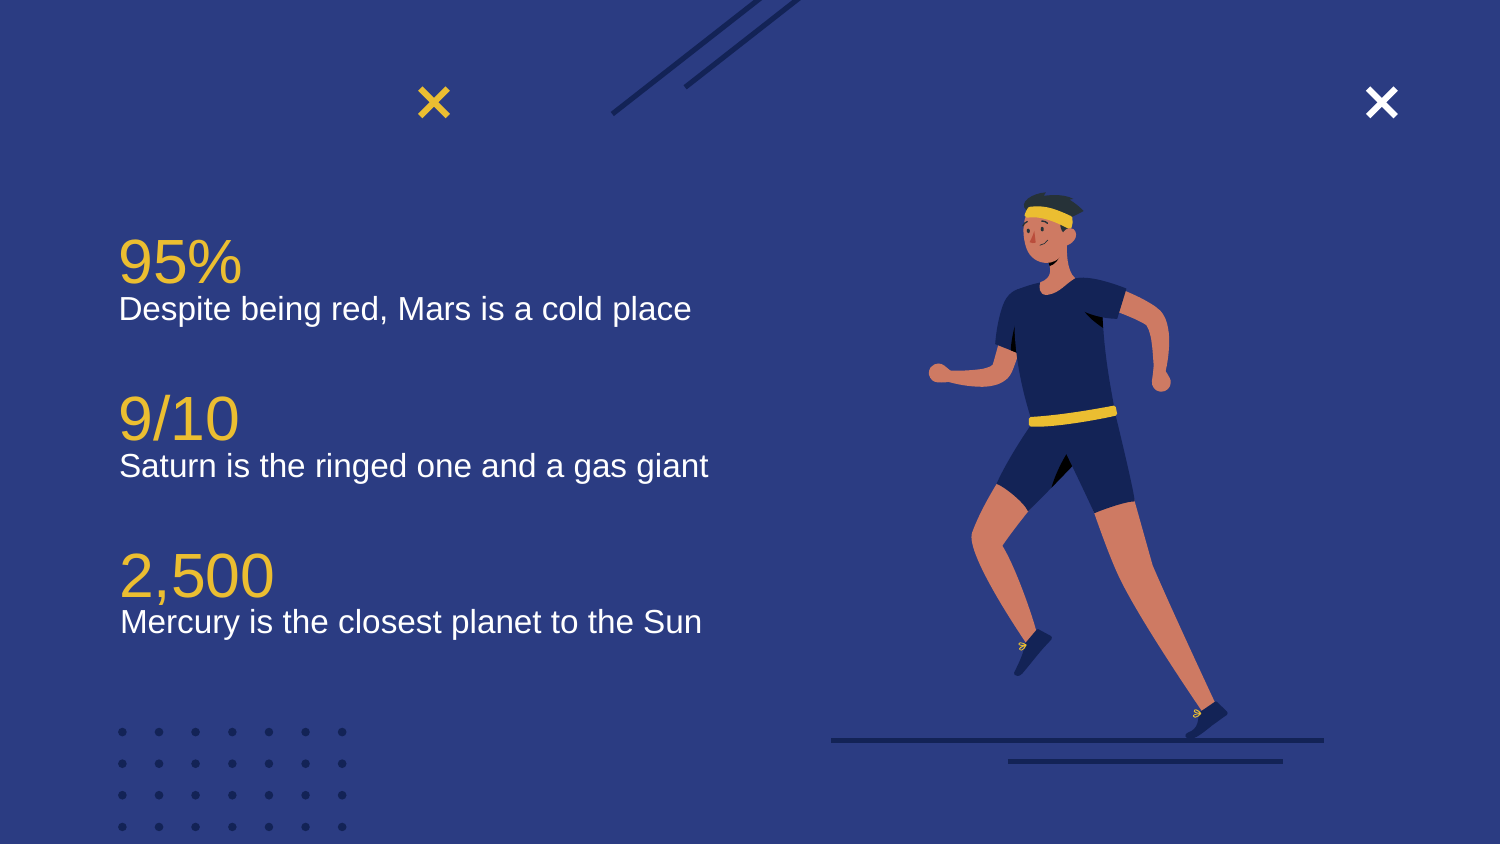

# 95%

Despite being red, Mars is a cold place
9/10
Saturn is the ringed one and a gas giant
2,500
Mercury is the closest planet to the Sun